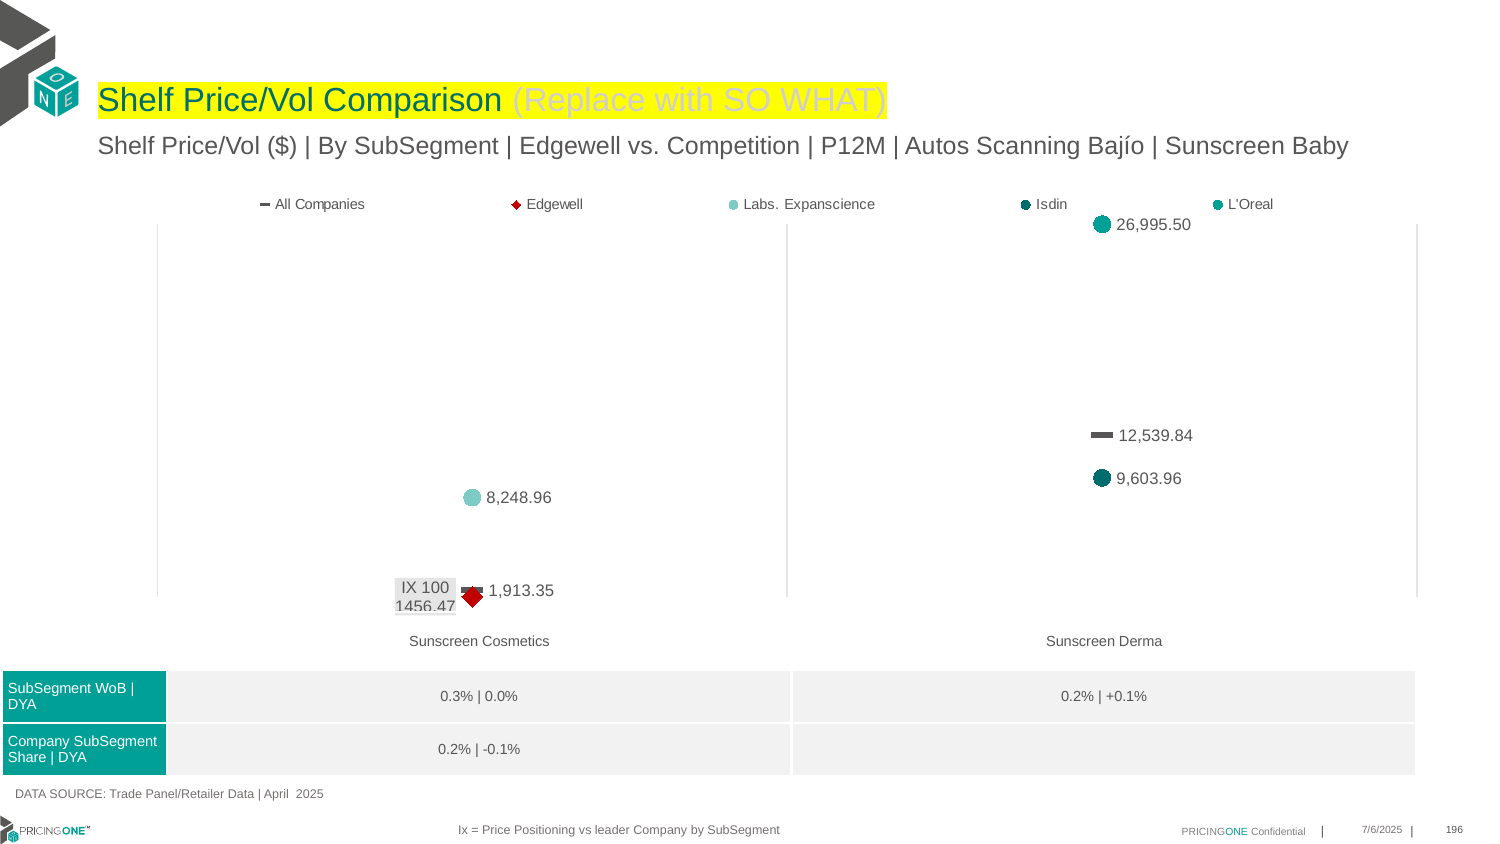

# Shelf Price/Vol Comparison (Replace with SO WHAT)
Shelf Price/Vol ($) | By SubSegment | Edgewell vs. Competition | P12M | Autos Scanning Bajío | Sunscreen Baby

### Chart

| Category | All Companies | Edgewell | Labs. Expanscience | Isdin | L'Oreal |
|---|---|---|---|---|---|
| IX 100 | 1913.35 | 1456.47 | 8248.96 | None | None |
| None | 12539.84 | None | None | 9603.96 | 26995.5 |
|  | Sunscreen Cosmetics | Sunscreen Derma |
| --- | --- | --- |
| SubSegment WoB | DYA | 0.3% | 0.0% | 0.2% | +0.1% |
| Company SubSegment Share | DYA | 0.2% | -0.1% |  |
DATA SOURCE: Trade Panel/Retailer Data | April  2025
Ix = Price Positioning vs leader Company by SubSegment
7/6/2025
196